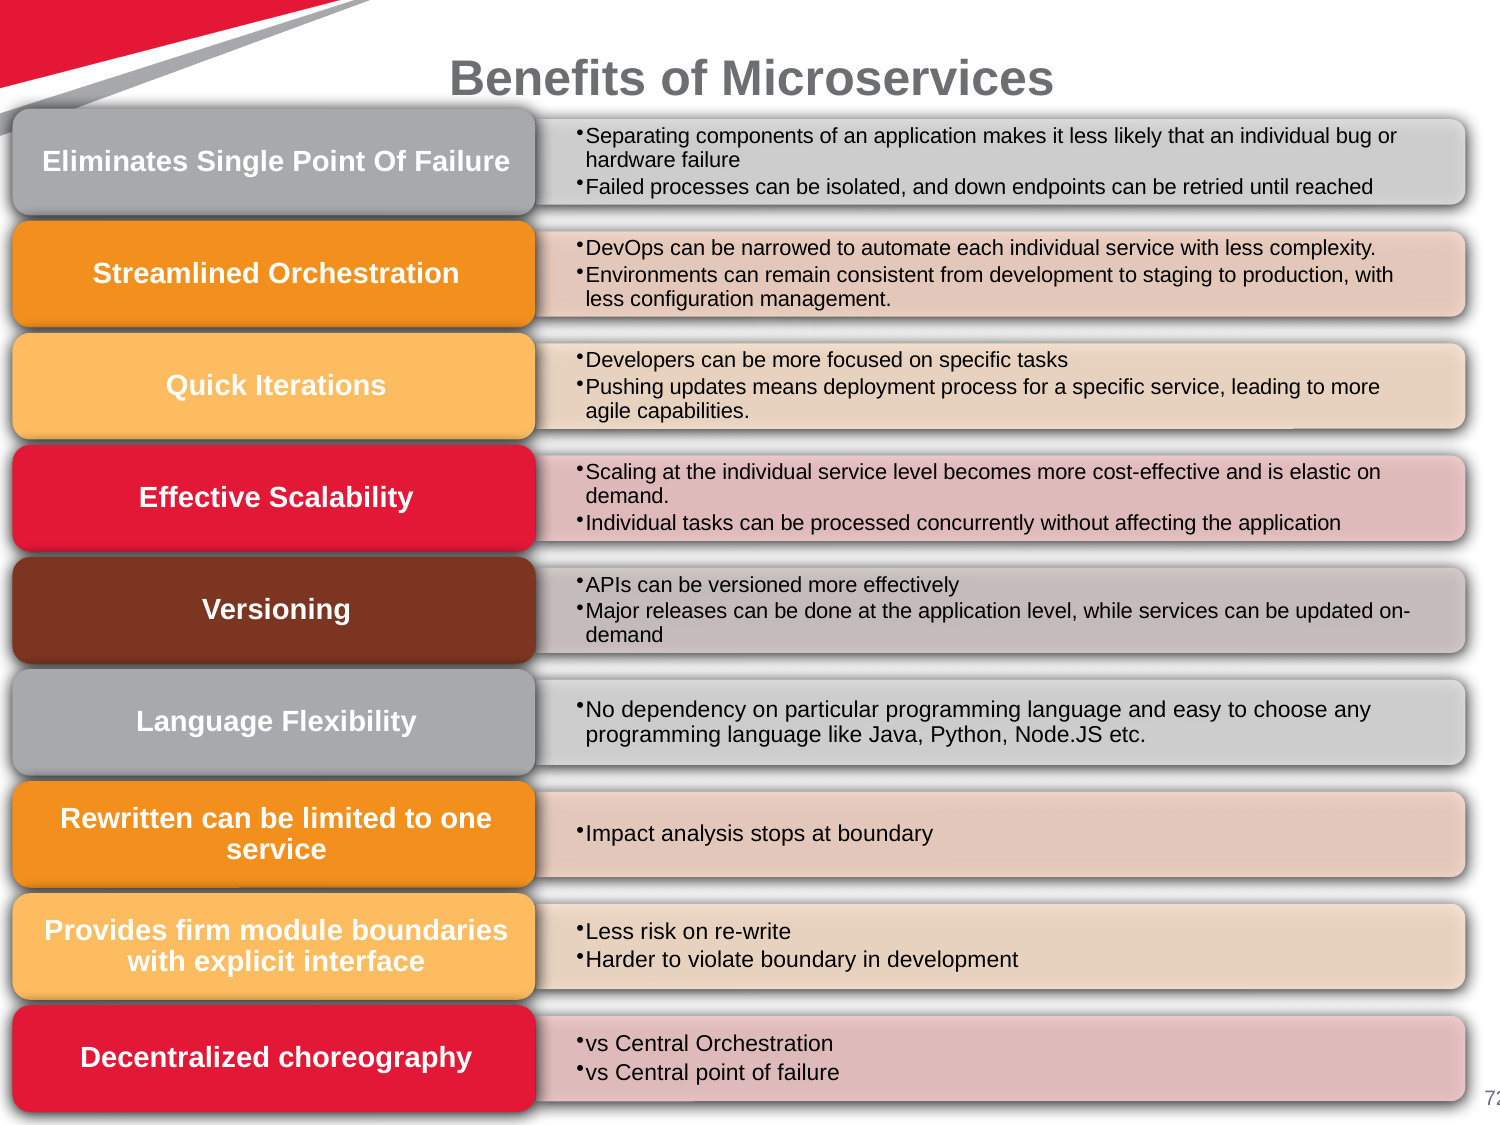

# Benefits of Microservices
Separating components of an application makes it less likely that an individual bug or hardware failure
Failed processes can be isolated, and down endpoints can be retried until reached
Eliminates Single Point Of Failure
DevOps can be narrowed to automate each individual service with less complexity.
Environments can remain consistent from development to staging to production, with less configuration management.
Streamlined Orchestration
Developers can be more focused on specific tasks
Pushing updates means deployment process for a specific service, leading to more agile capabilities.
Quick Iterations
Scaling at the individual service level becomes more cost-effective and is elastic on demand.
Individual tasks can be processed concurrently without affecting the application
Effective Scalability
APIs can be versioned more effectively
Major releases can be done at the application level, while services can be updated on-demand
Versioning
No dependency on particular programming language and easy to choose any programming language like Java, Python, Node.JS etc.
Language Flexibility
Impact analysis stops at boundary
Rewritten can be limited to one service
Less risk on re-write
Harder to violate boundary in development
Provides firm module boundaries with explicit interface
vs Central Orchestration
vs Central point of failure
Decentralized choreography